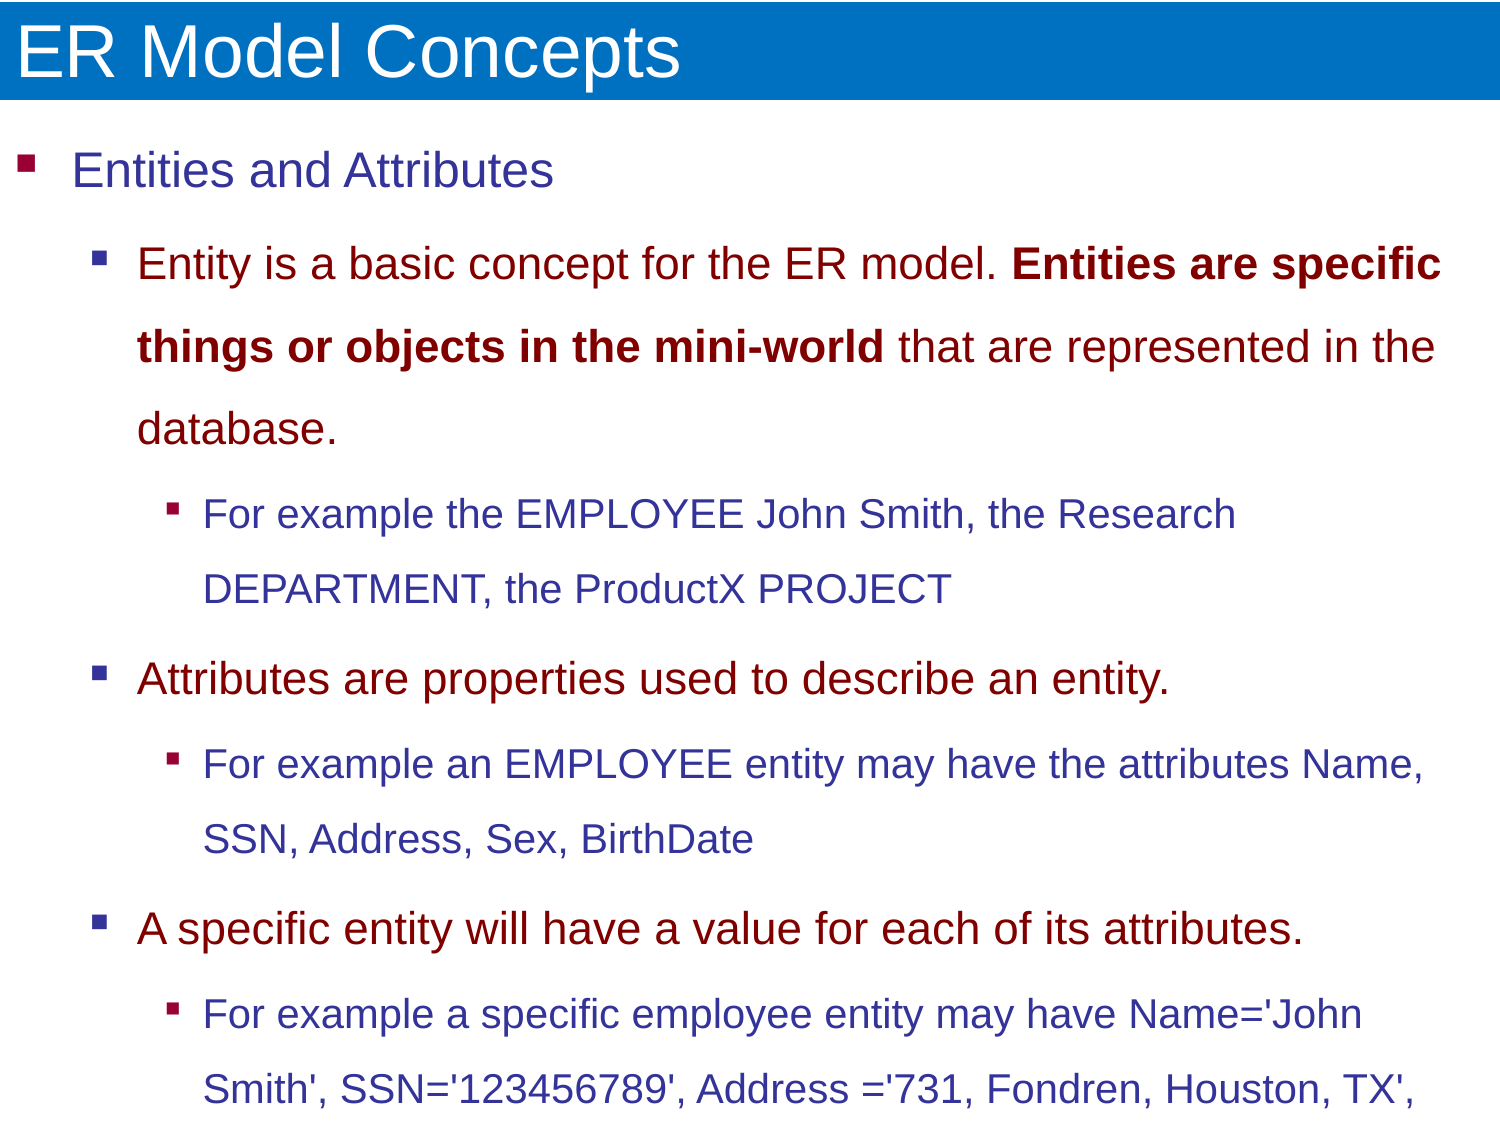

# ER Model Concepts
Entities and Attributes
Entity is a basic concept for the ER model. Entities are specific things or objects in the mini-world that are represented in the database.
For example the EMPLOYEE John Smith, the Research DEPARTMENT, the ProductX PROJECT
Attributes are properties used to describe an entity.
For example an EMPLOYEE entity may have the attributes Name, SSN, Address, Sex, BirthDate
A specific entity will have a value for each of its attributes.
For example a specific employee entity may have Name='John Smith', SSN='123456789', Address ='731, Fondren, Houston, TX', Sex='M', BirthDate='09-JAN-55‘
Each attribute has a value set (or data type) associated with it – e.g. integer, string, date, enumerated type, …